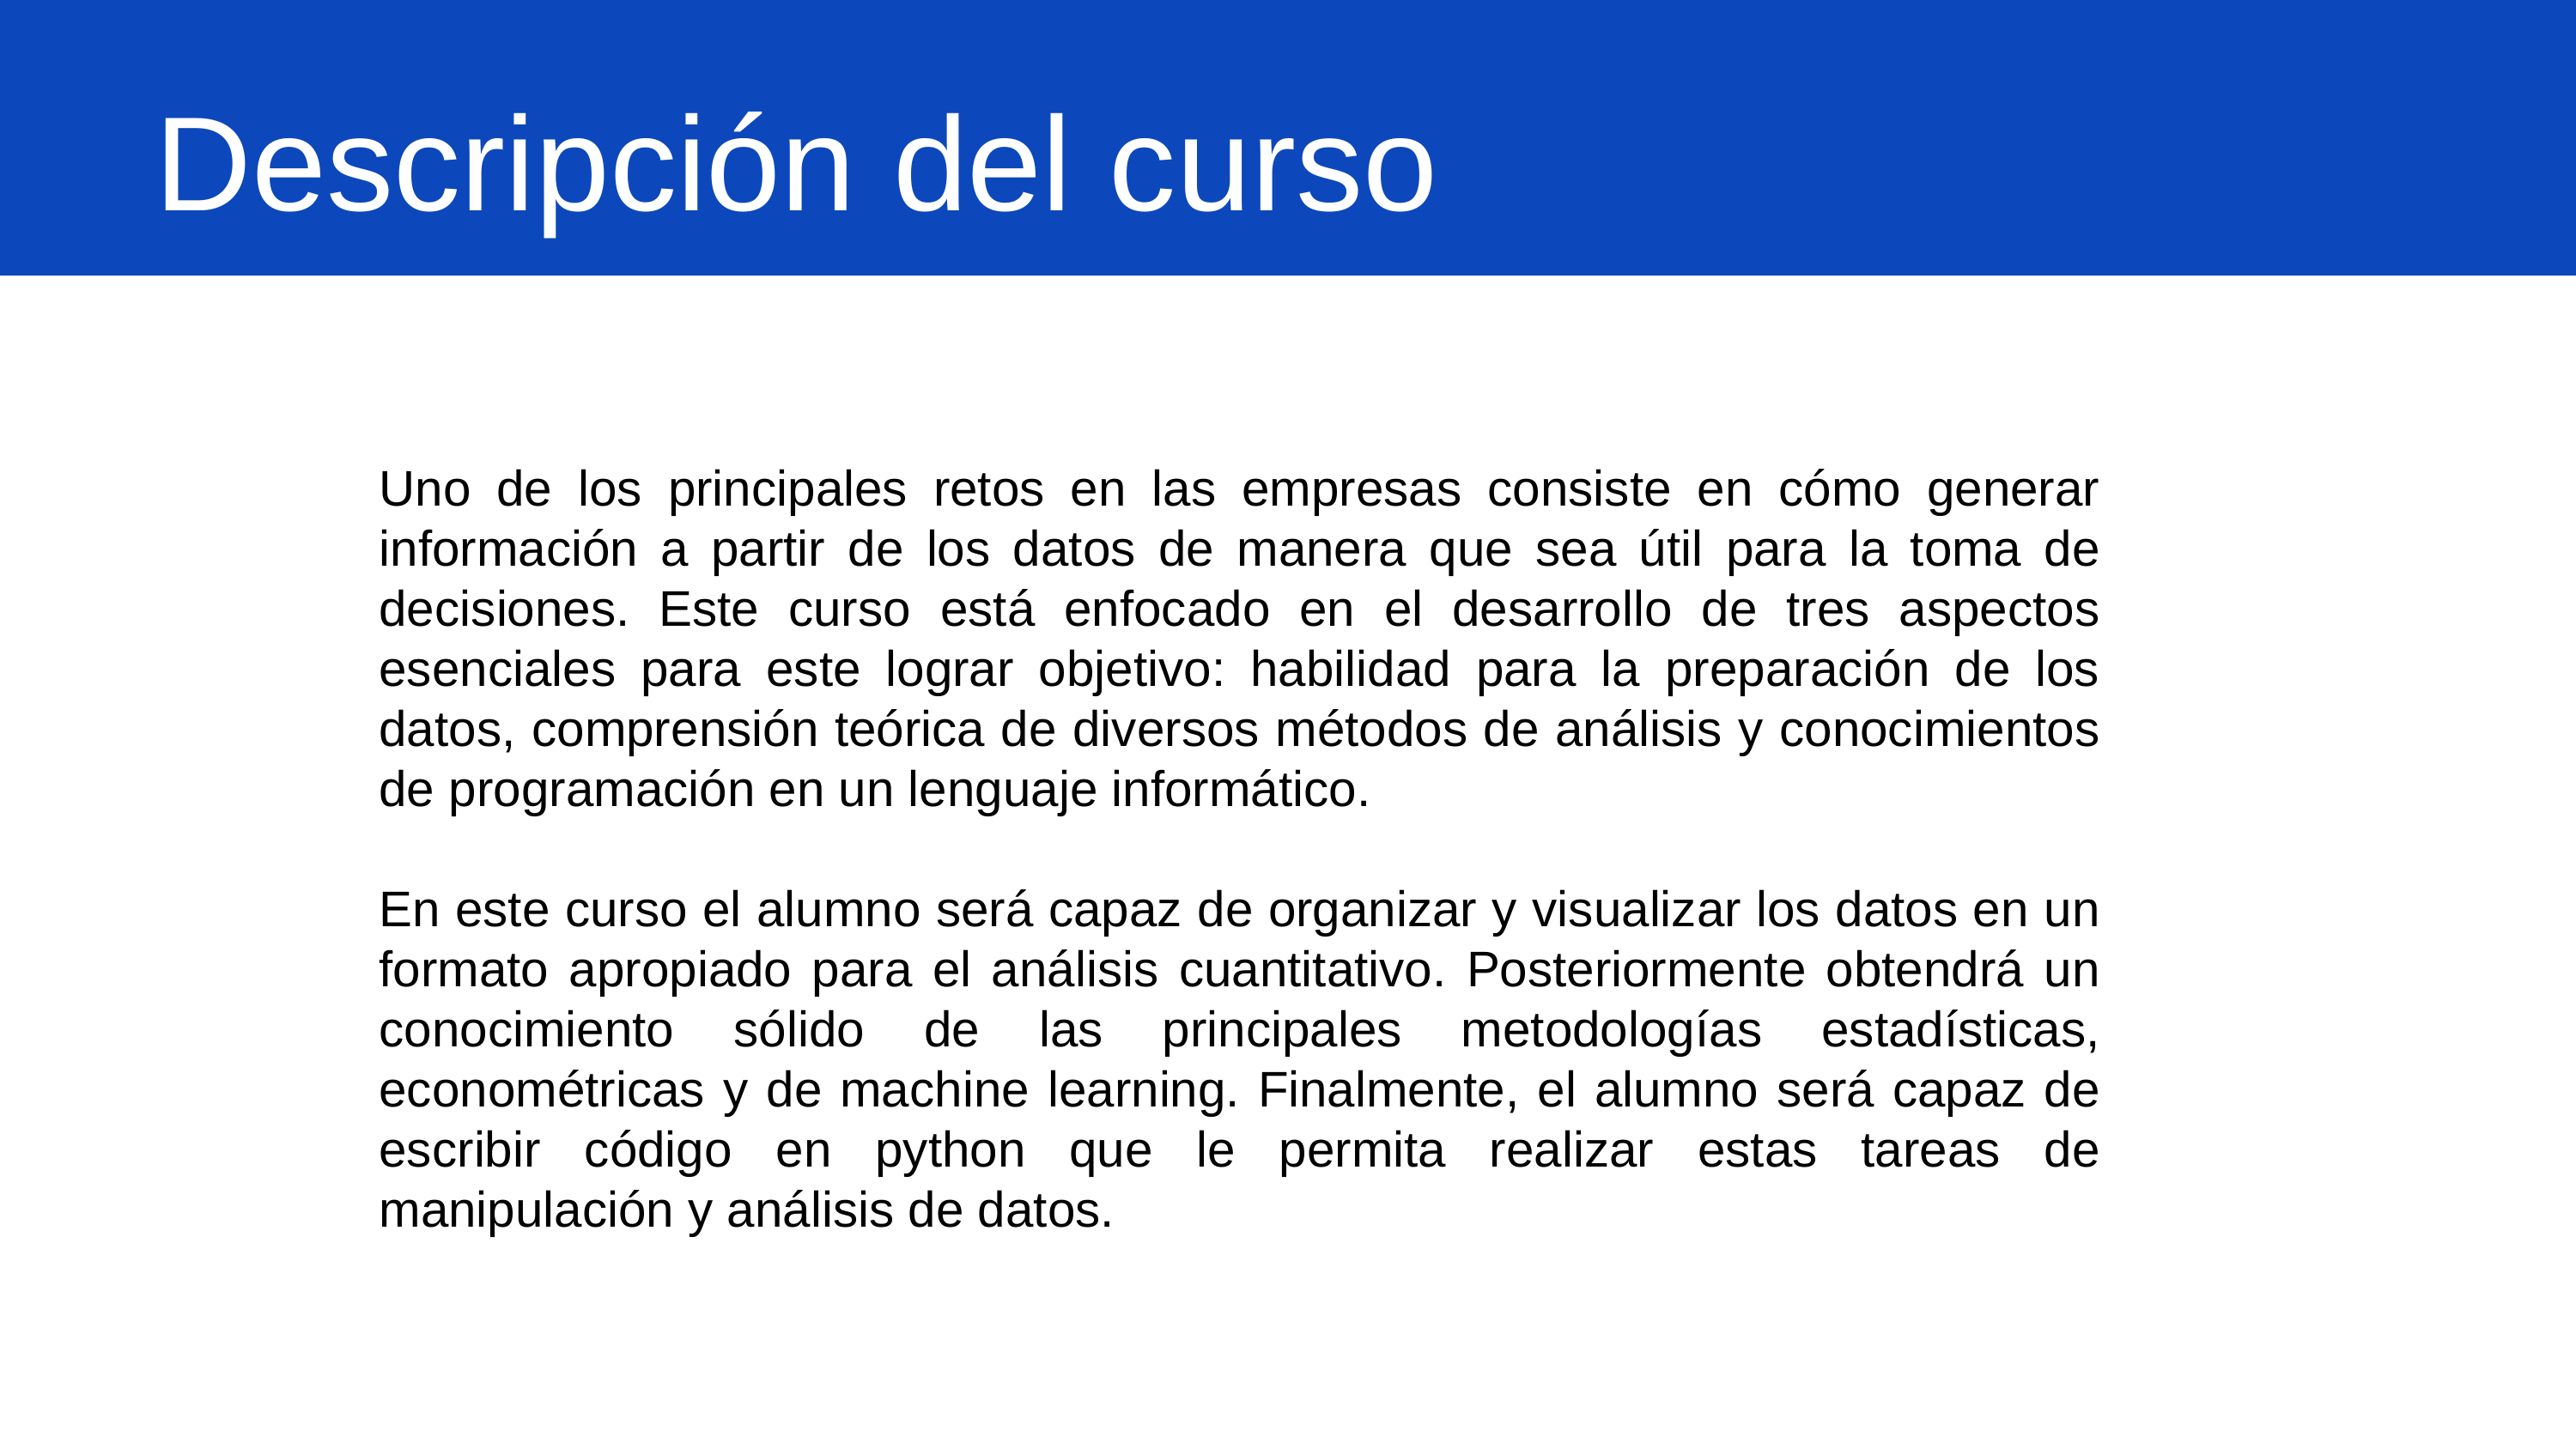

Descripción del curso
Uno de los principales retos en las empresas consiste en cómo generar información a partir de los datos de manera que sea útil para la toma de decisiones. Este curso está enfocado en el desarrollo de tres aspectos esenciales para este lograr objetivo: habilidad para la preparación de los datos, comprensión teórica de diversos métodos de análisis y conocimientos de programación en un lenguaje informático.

En este curso el alumno será capaz de organizar y visualizar los datos en un formato apropiado para el análisis cuantitativo. Posteriormente obtendrá un conocimiento sólido de las principales metodologías estadísticas, econométricas y de machine learning. Finalmente, el alumno será capaz de escribir código en python que le permita realizar estas tareas de manipulación y análisis de datos.